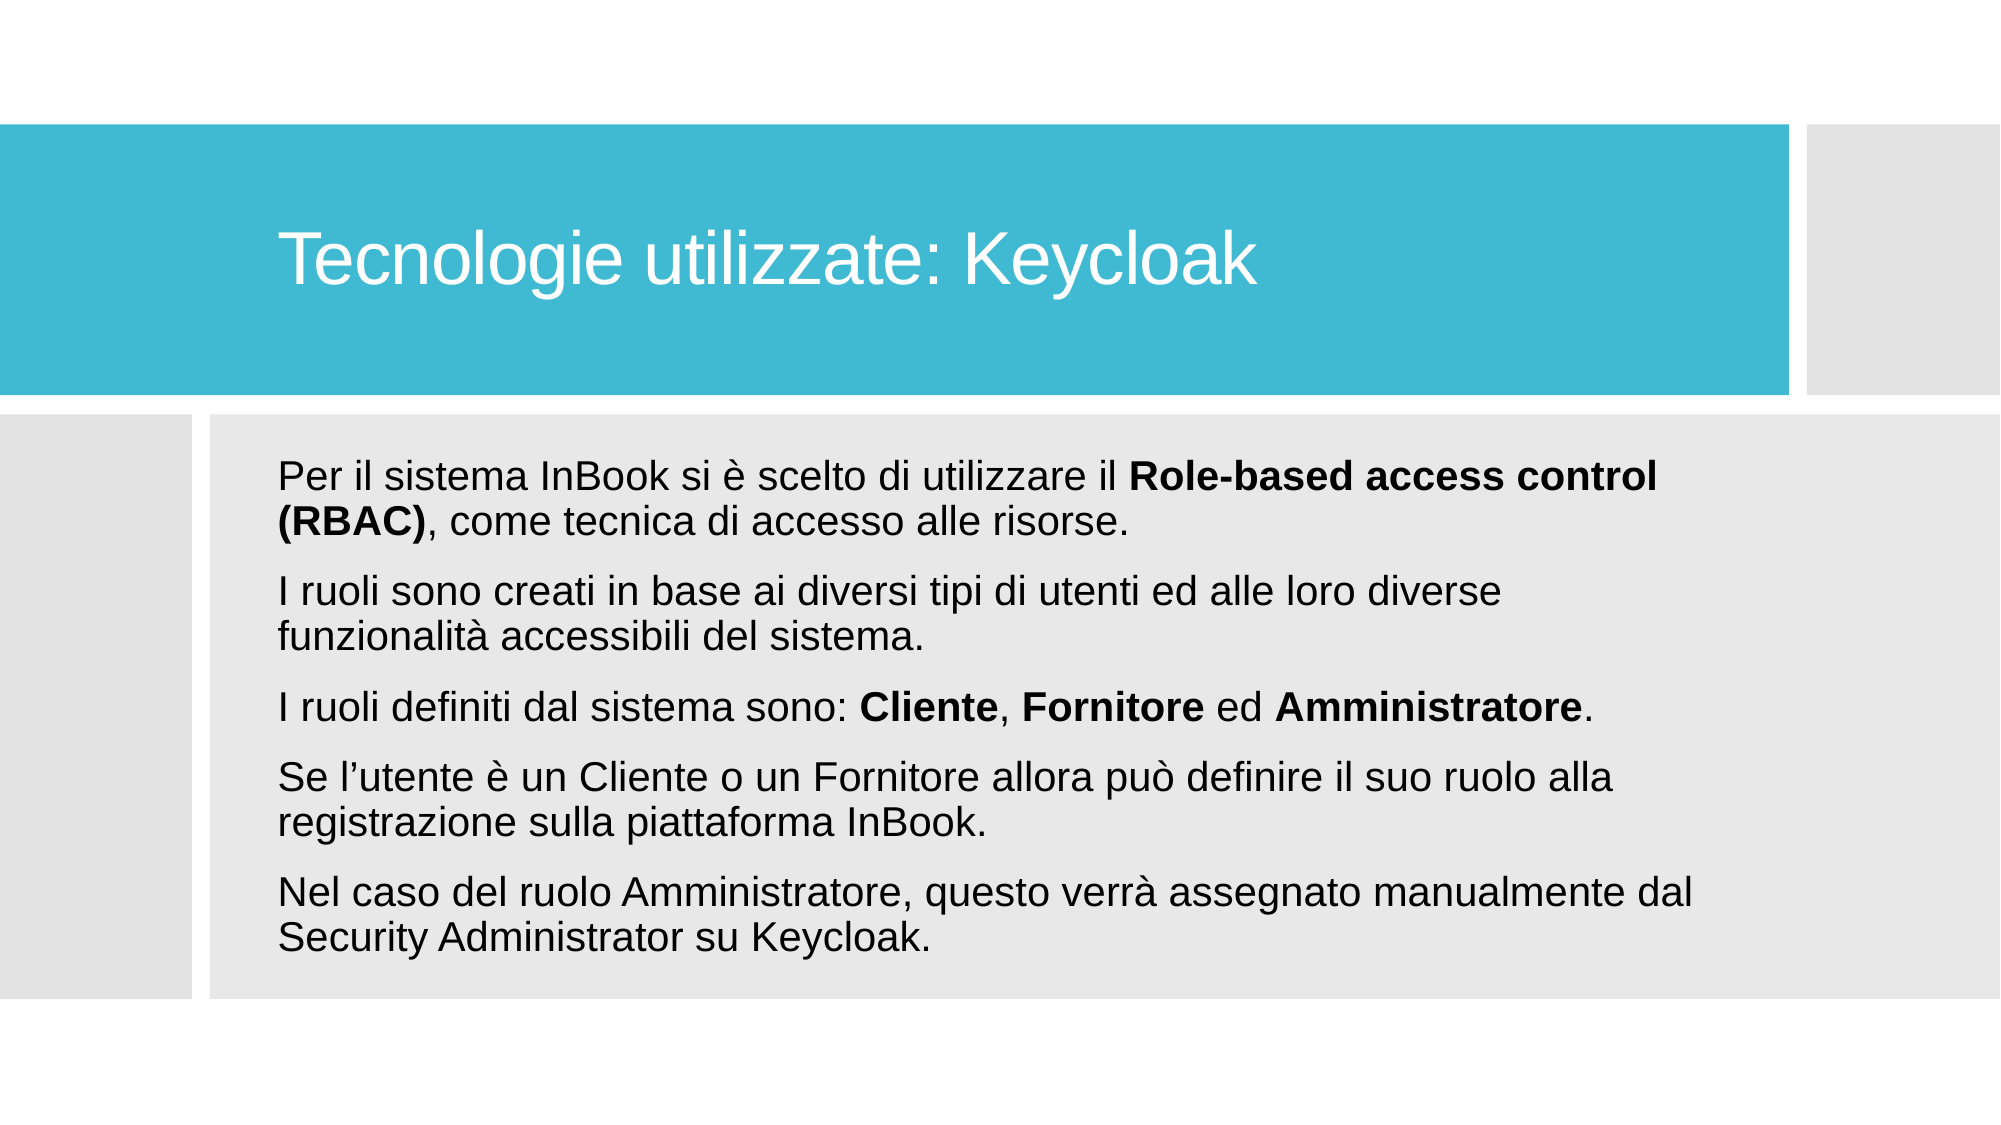

Tecnologie utilizzate: Keycloak

Per il sistema InBook si è scelto di utilizzare il Role-based access control (RBAC), come tecnica di accesso alle risorse.
I ruoli sono creati in base ai diversi tipi di utenti ed alle loro diverse funzionalità accessibili del sistema.
I ruoli definiti dal sistema sono: Cliente, Fornitore ed Amministratore.
Se l’utente è un Cliente o un Fornitore allora può definire il suo ruolo alla registrazione sulla piattaforma InBook.
Nel caso del ruolo Amministratore, questo verrà assegnato manualmente dal Security Administrator su Keycloak.